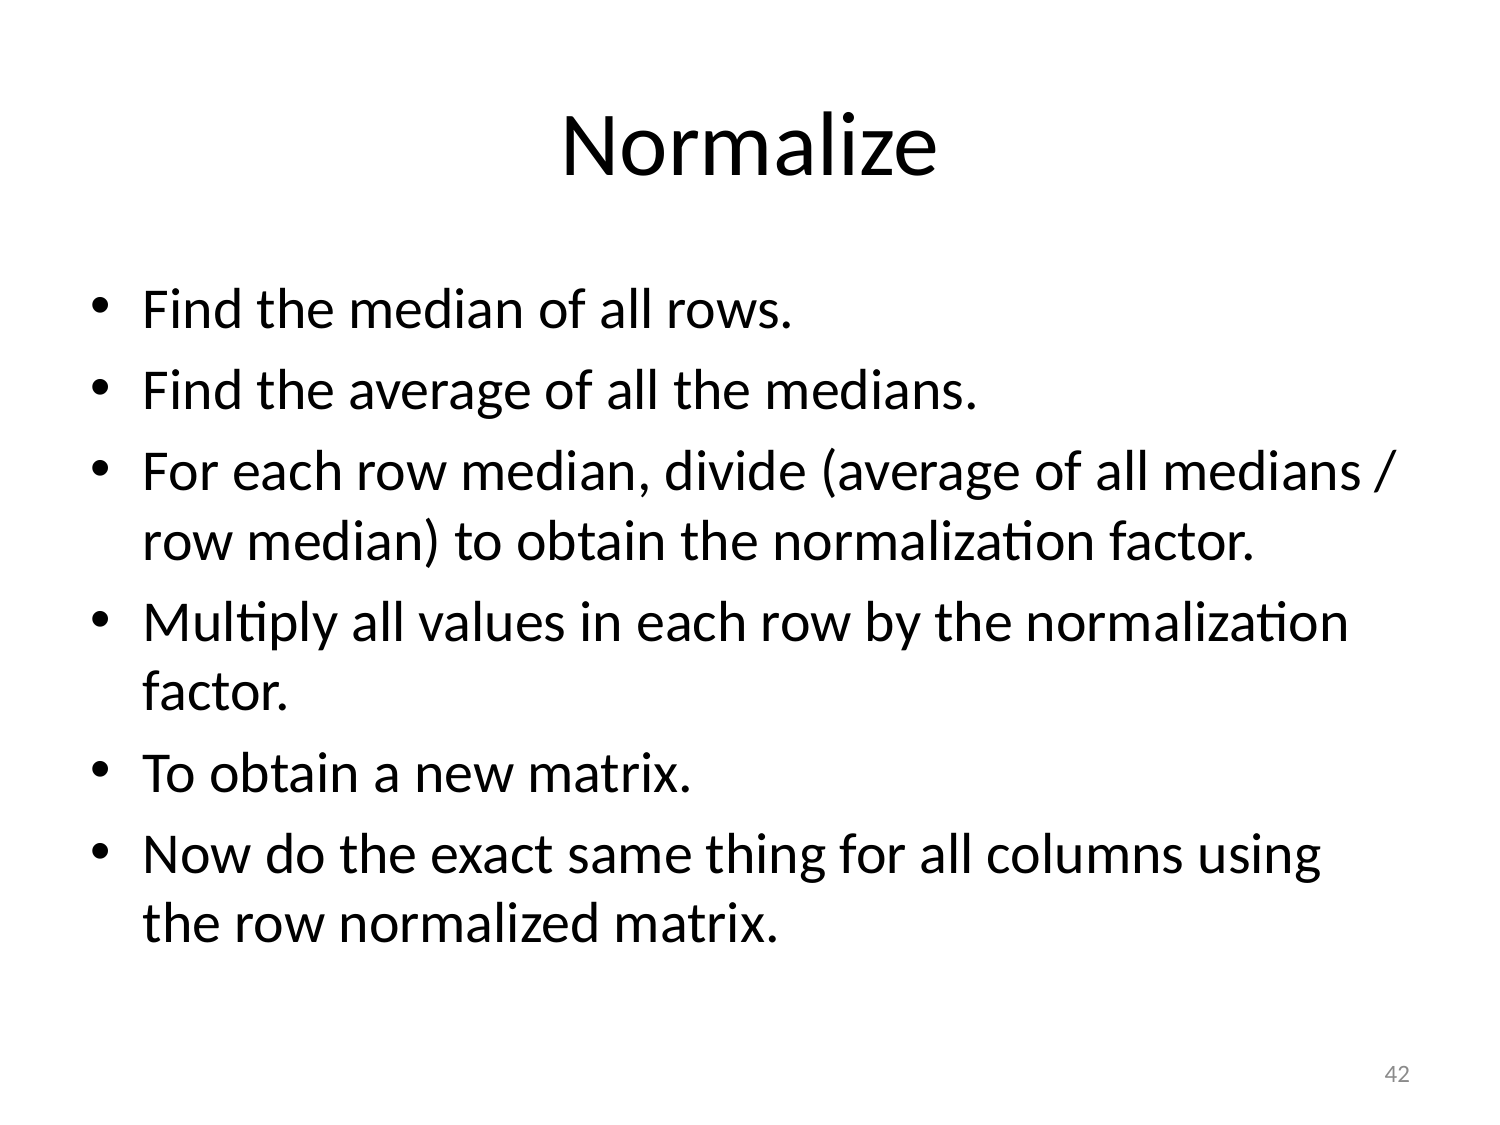

# Normalize
Find the median of all rows.
Find the average of all the medians.
For each row median, divide (average of all medians / row median) to obtain the normalization factor.
Multiply all values in each row by the normalization factor.
To obtain a new matrix.
Now do the exact same thing for all columns using the row normalized matrix.

42